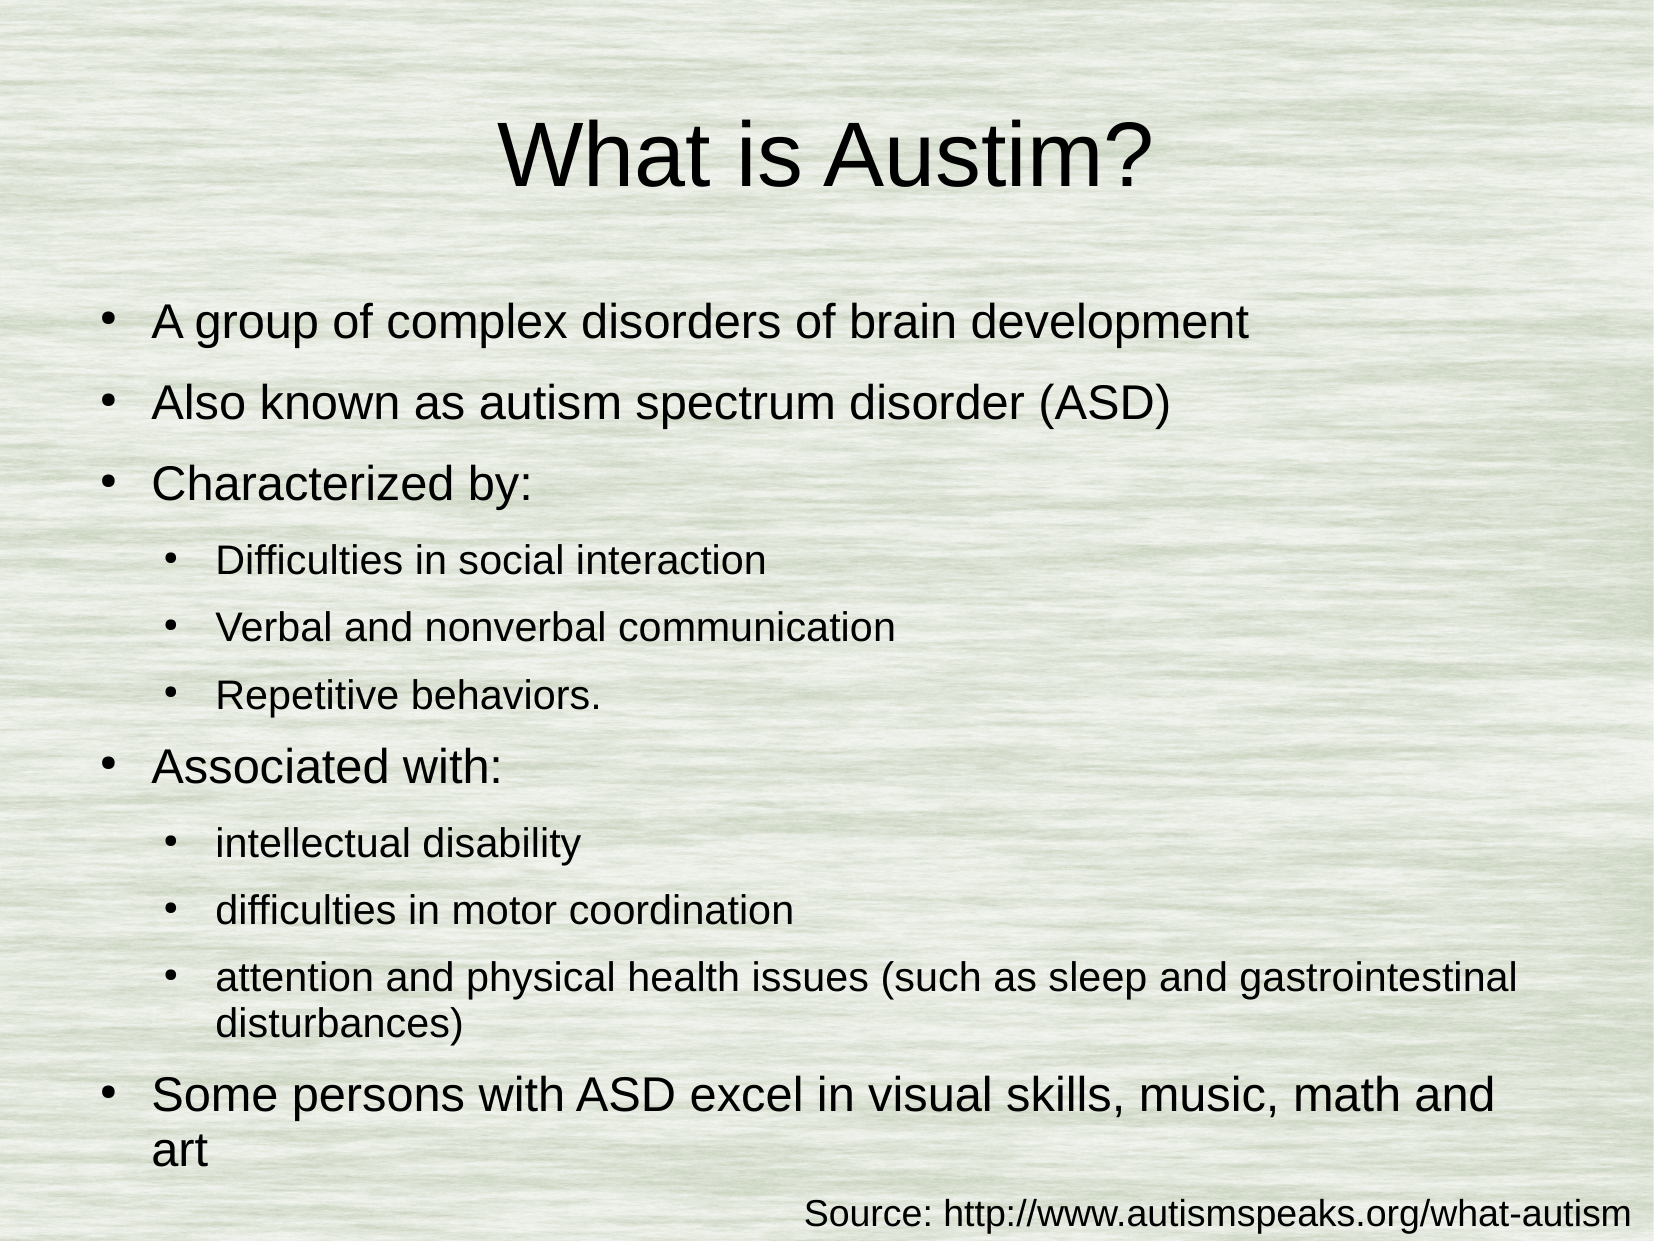

# What is Austim?
A group of complex disorders of brain development
Also known as autism spectrum disorder (ASD)
Characterized by:
Difficulties in social interaction
Verbal and nonverbal communication
Repetitive behaviors.
Associated with:
intellectual disability
difficulties in motor coordination
attention and physical health issues (such as sleep and gastrointestinal disturbances)
Some persons with ASD excel in visual skills, music, math and art

Source: http://www.autismspeaks.org/what-autism